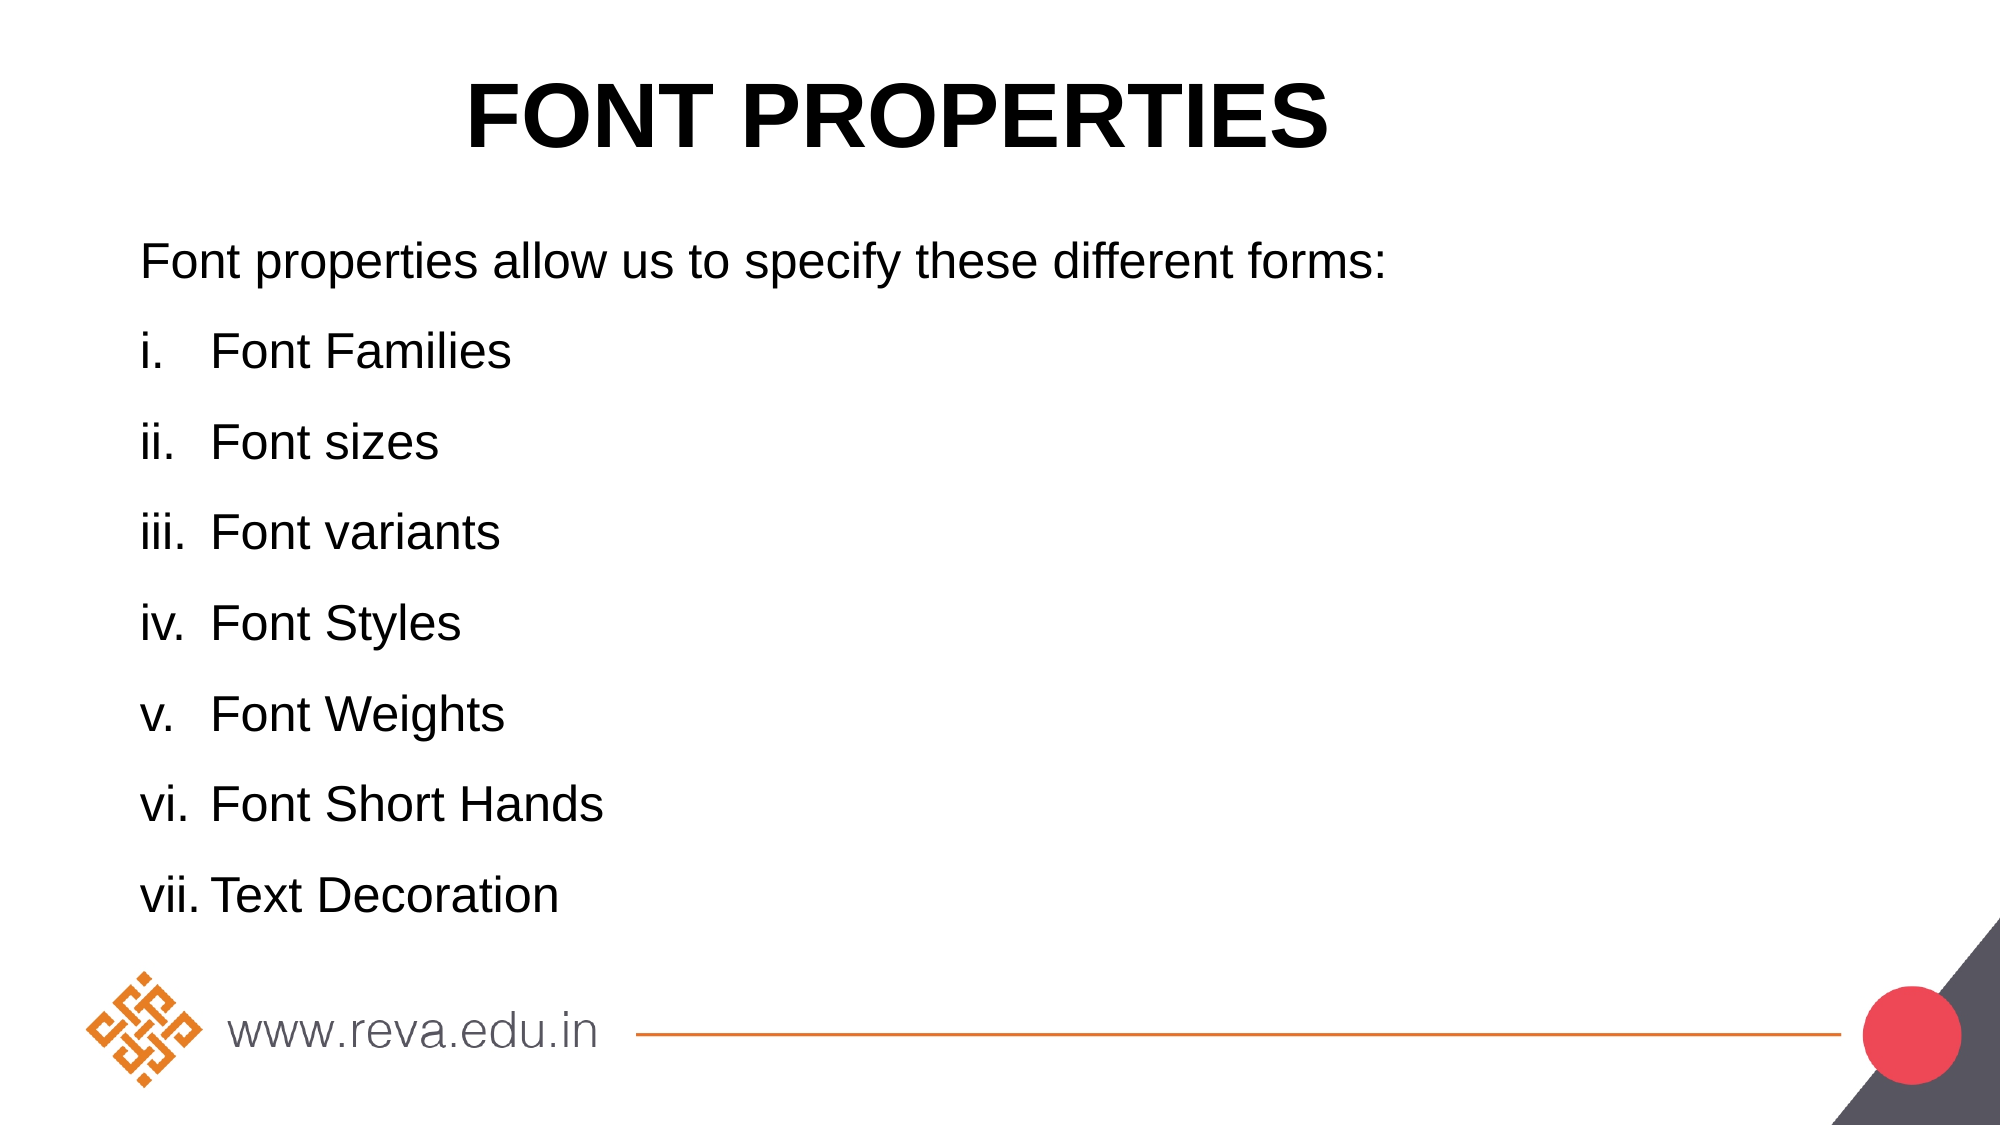

# Font Properties

Font properties allow us to specify these different forms:
Font Families
Font sizes
Font variants
Font Styles
Font Weights
Font Short Hands
Text Decoration